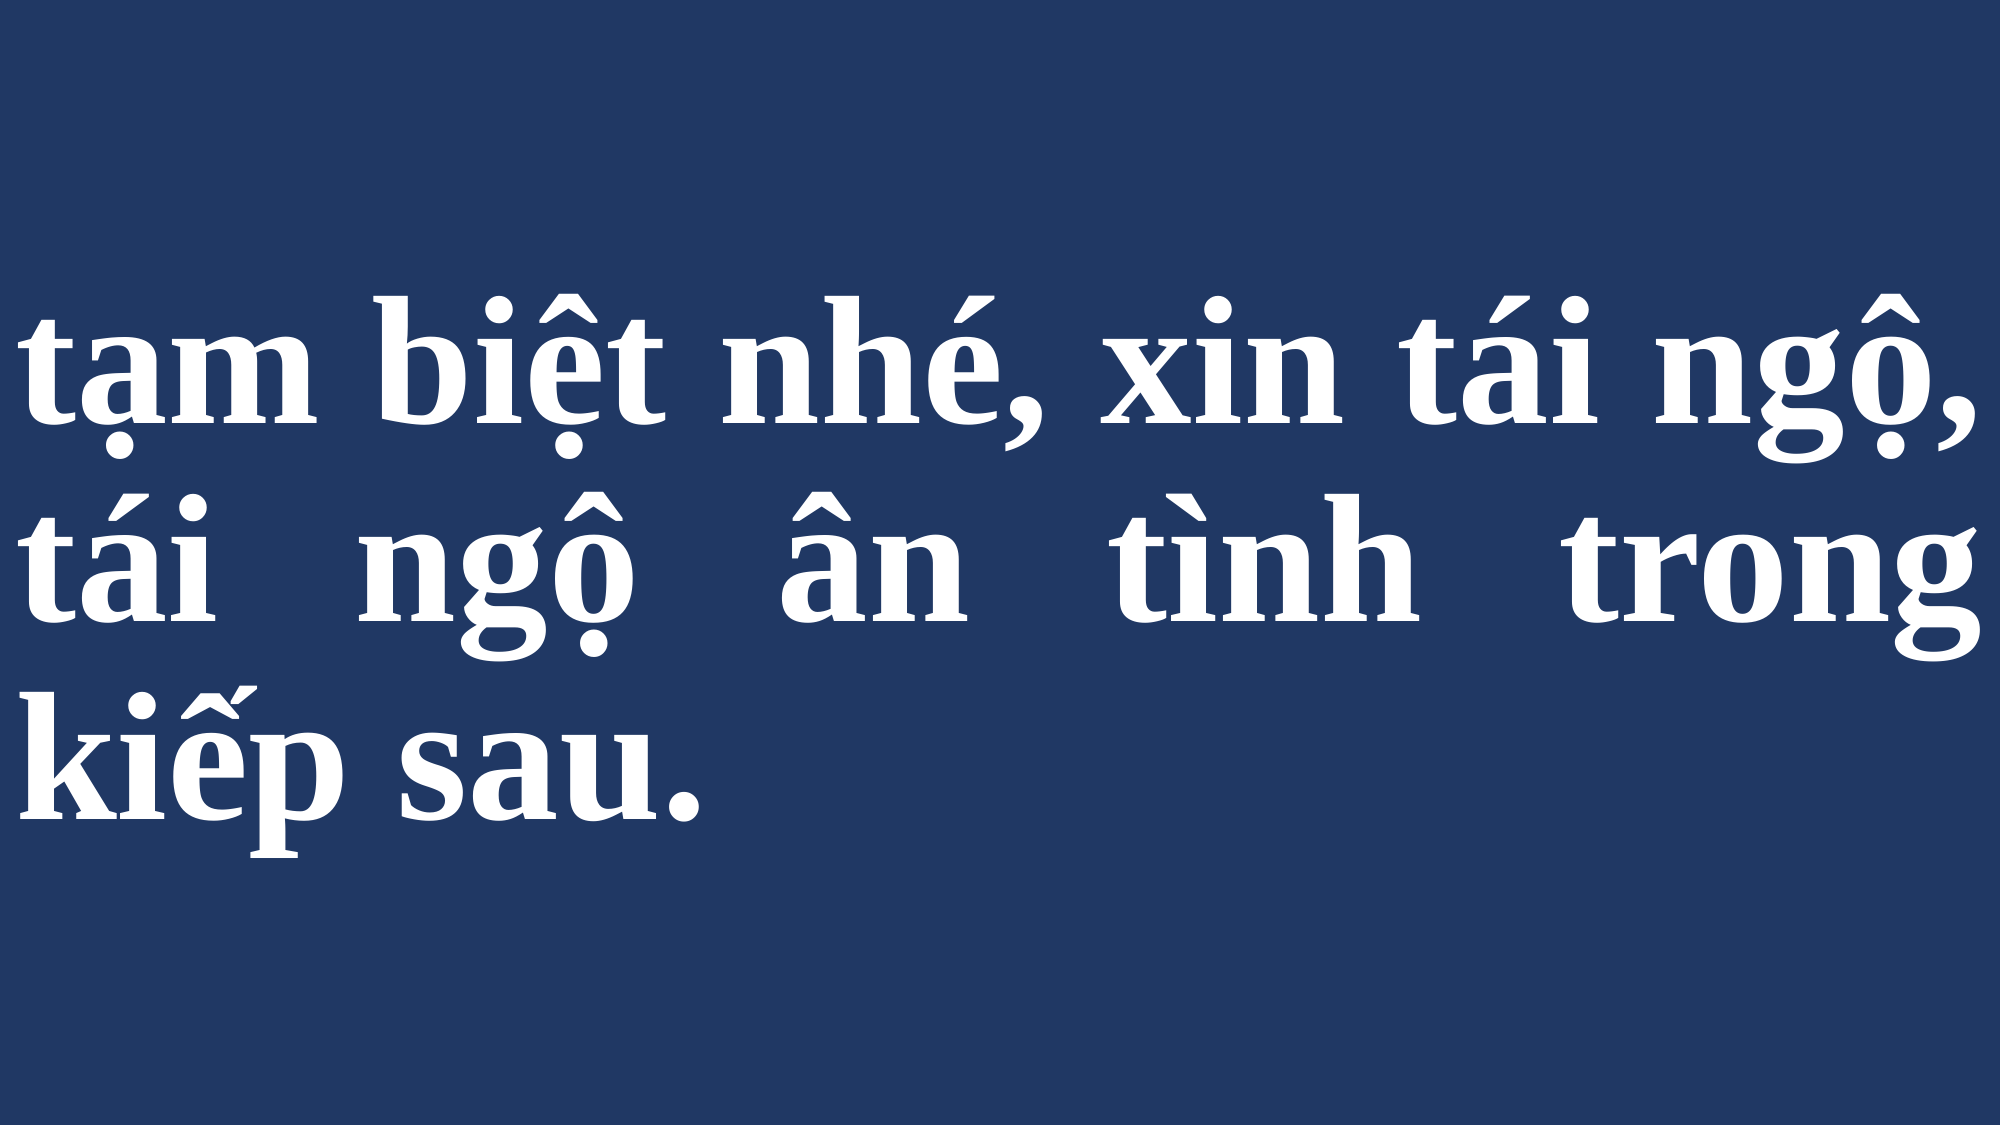

# tạm biệt nhé, xin tái ngộ, tái ngộ ân tình trong kiếp sau.